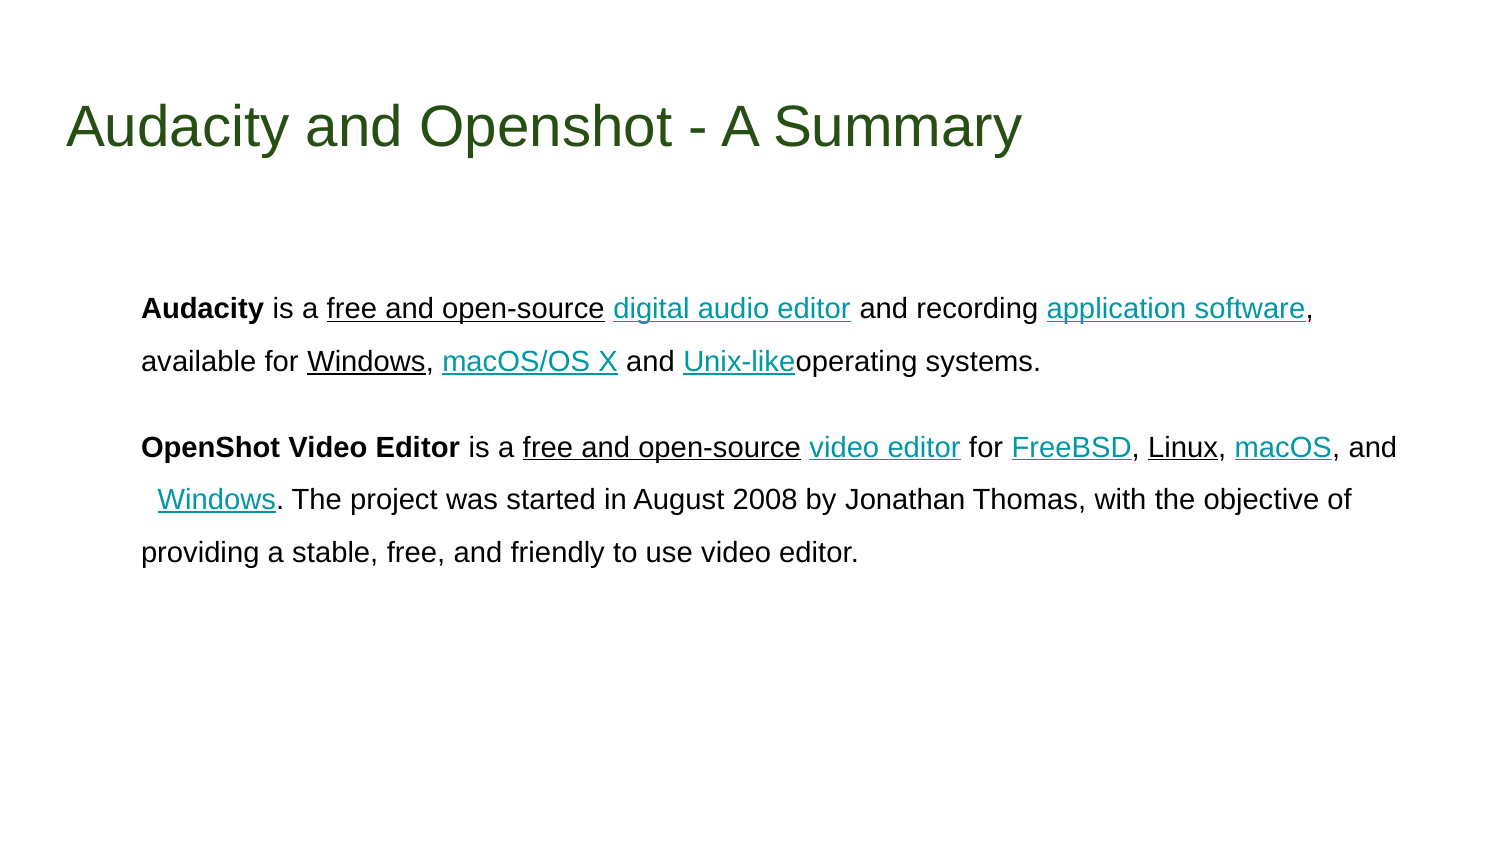

# Audacity and Openshot - A Summary

Audacity is a free and open-source digital audio editor and recording application software, available for Windows, macOS/OS X and Unix-likeoperating systems.
OpenShot Video Editor is a free and open-source video editor for FreeBSD, Linux, macOS, and       Windows. The project was started in August 2008 by Jonathan Thomas, with the objective of providing a stable, free, and friendly to use video editor.